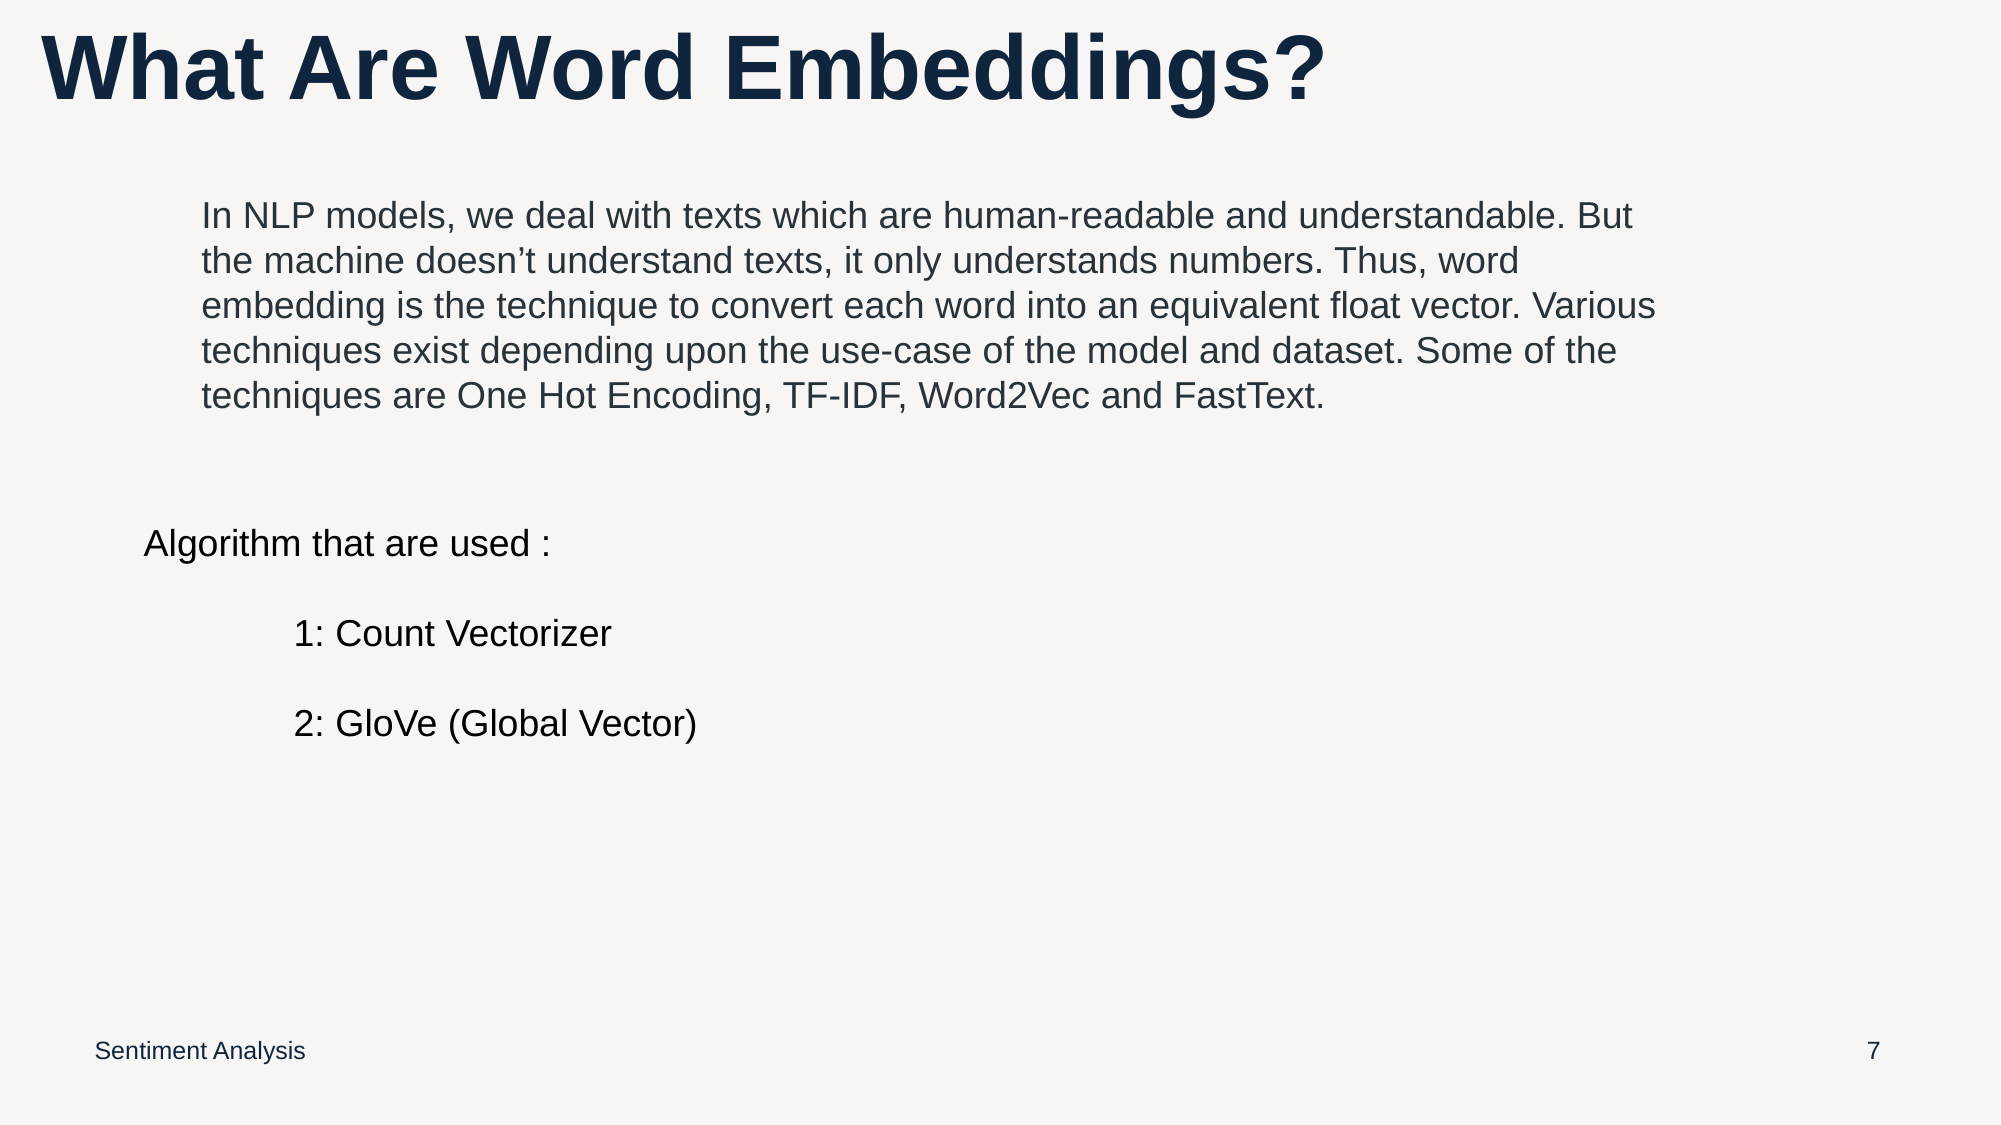

# What Are Word Embeddings?
In NLP models, we deal with texts which are human-readable and understandable. But the machine doesn’t understand texts, it only understands numbers. Thus, word embedding is the technique to convert each word into an equivalent float vector. Various techniques exist depending upon the use-case of the model and dataset. Some of the techniques are One Hot Encoding, TF-IDF, Word2Vec and FastText.
Algorithm that are used :
	1: Count Vectorizer
	2: GloVe (Global Vector)
Sentiment Analysis
7